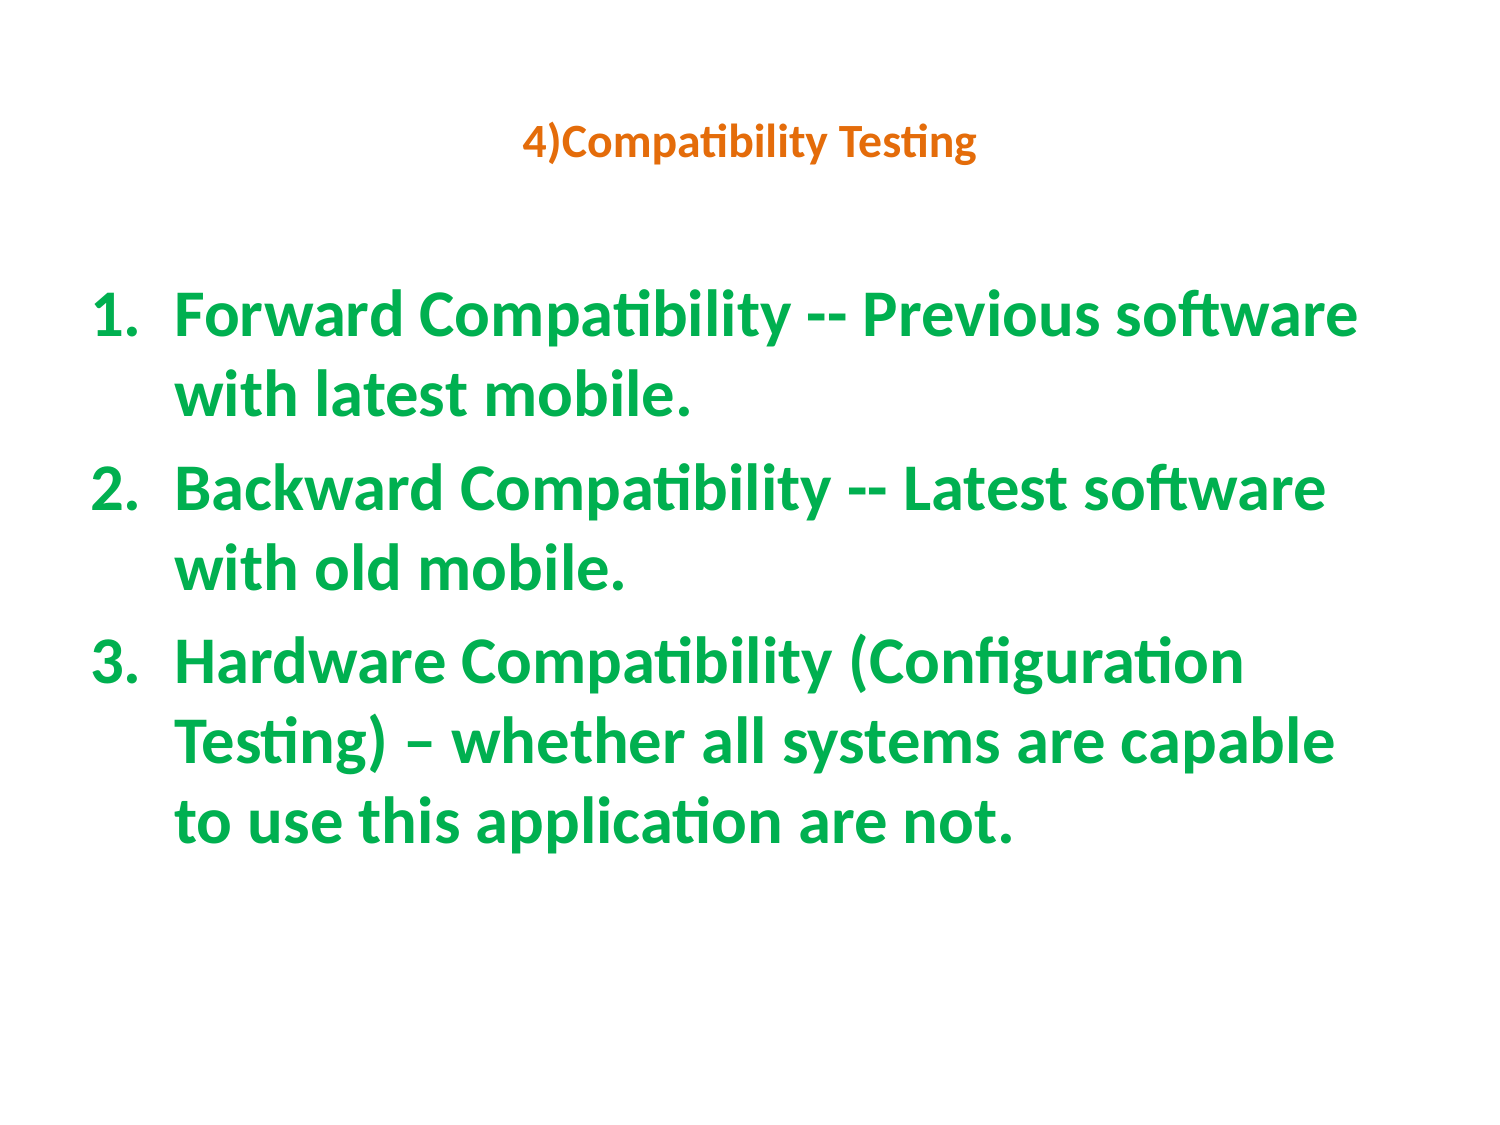

# 4)Compatibility Testing
Forward Compatibility -- Previous software with latest mobile.
Backward Compatibility -- Latest software with old mobile.
Hardware Compatibility (Configuration Testing) – whether all systems are capable to use this application are not.